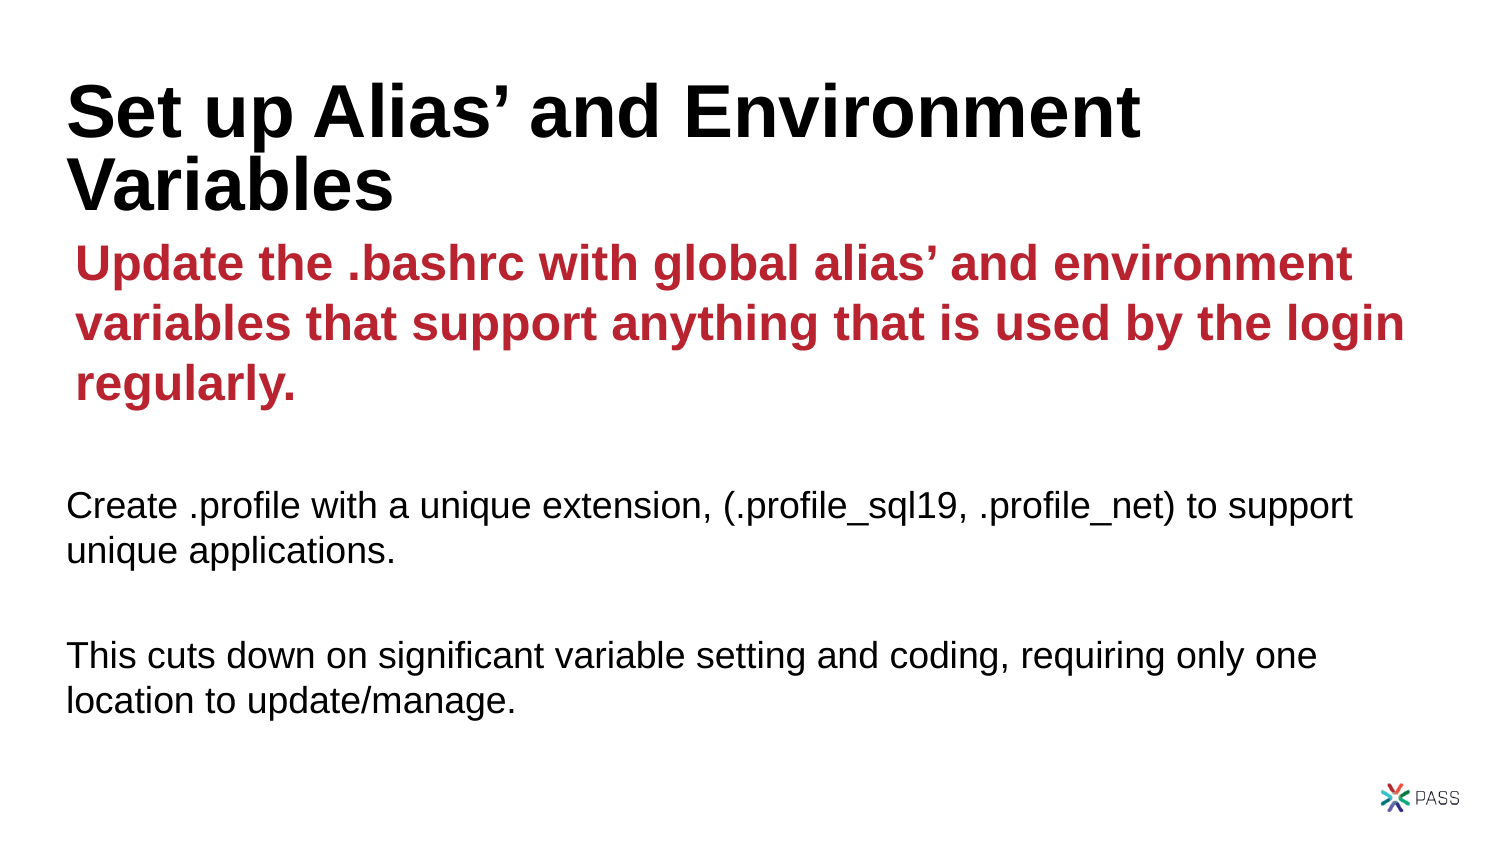

# Set up Alias’ and Environment Variables
Update the .bashrc with global alias’ and environment variables that support anything that is used by the login regularly.
Create .profile with a unique extension, (.profile_sql19, .profile_net) to support unique applications.

This cuts down on significant variable setting and coding, requiring only one location to update/manage.